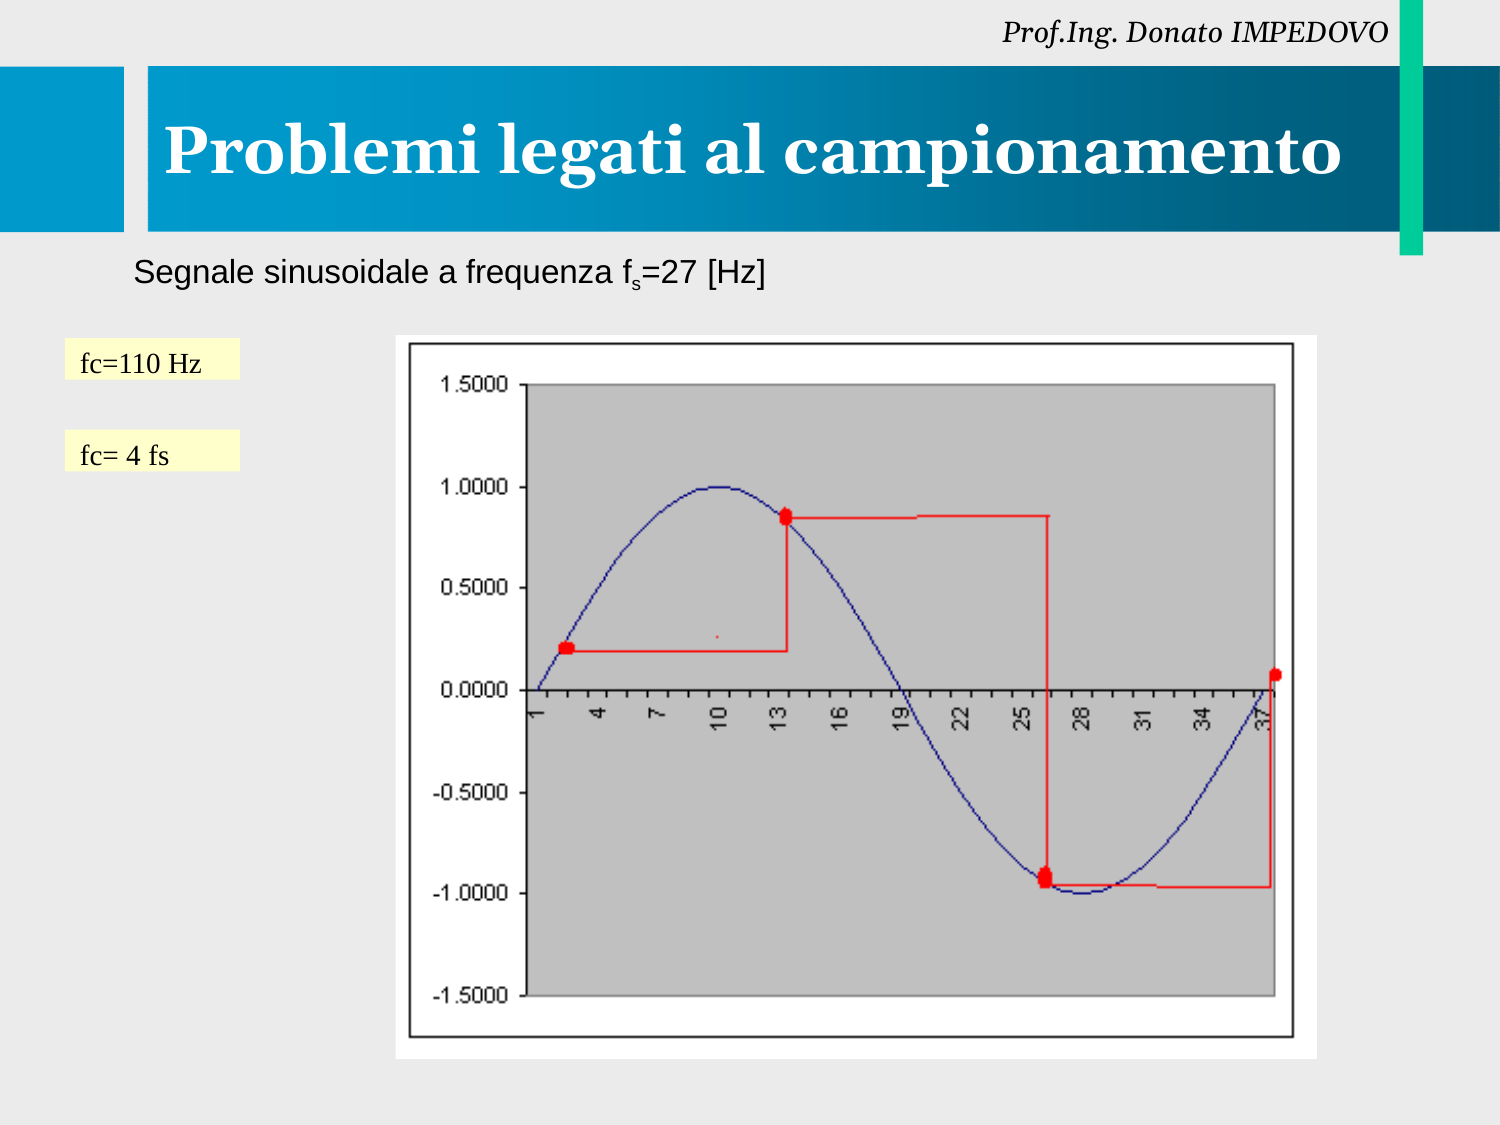

Prof.Ing. Donato IMPEDOVO
# Problemi legati al campionamento

Segnale sinusoidale a frequenza fs=27 [Hz]

fc=110 Hz
fc= 4 fs